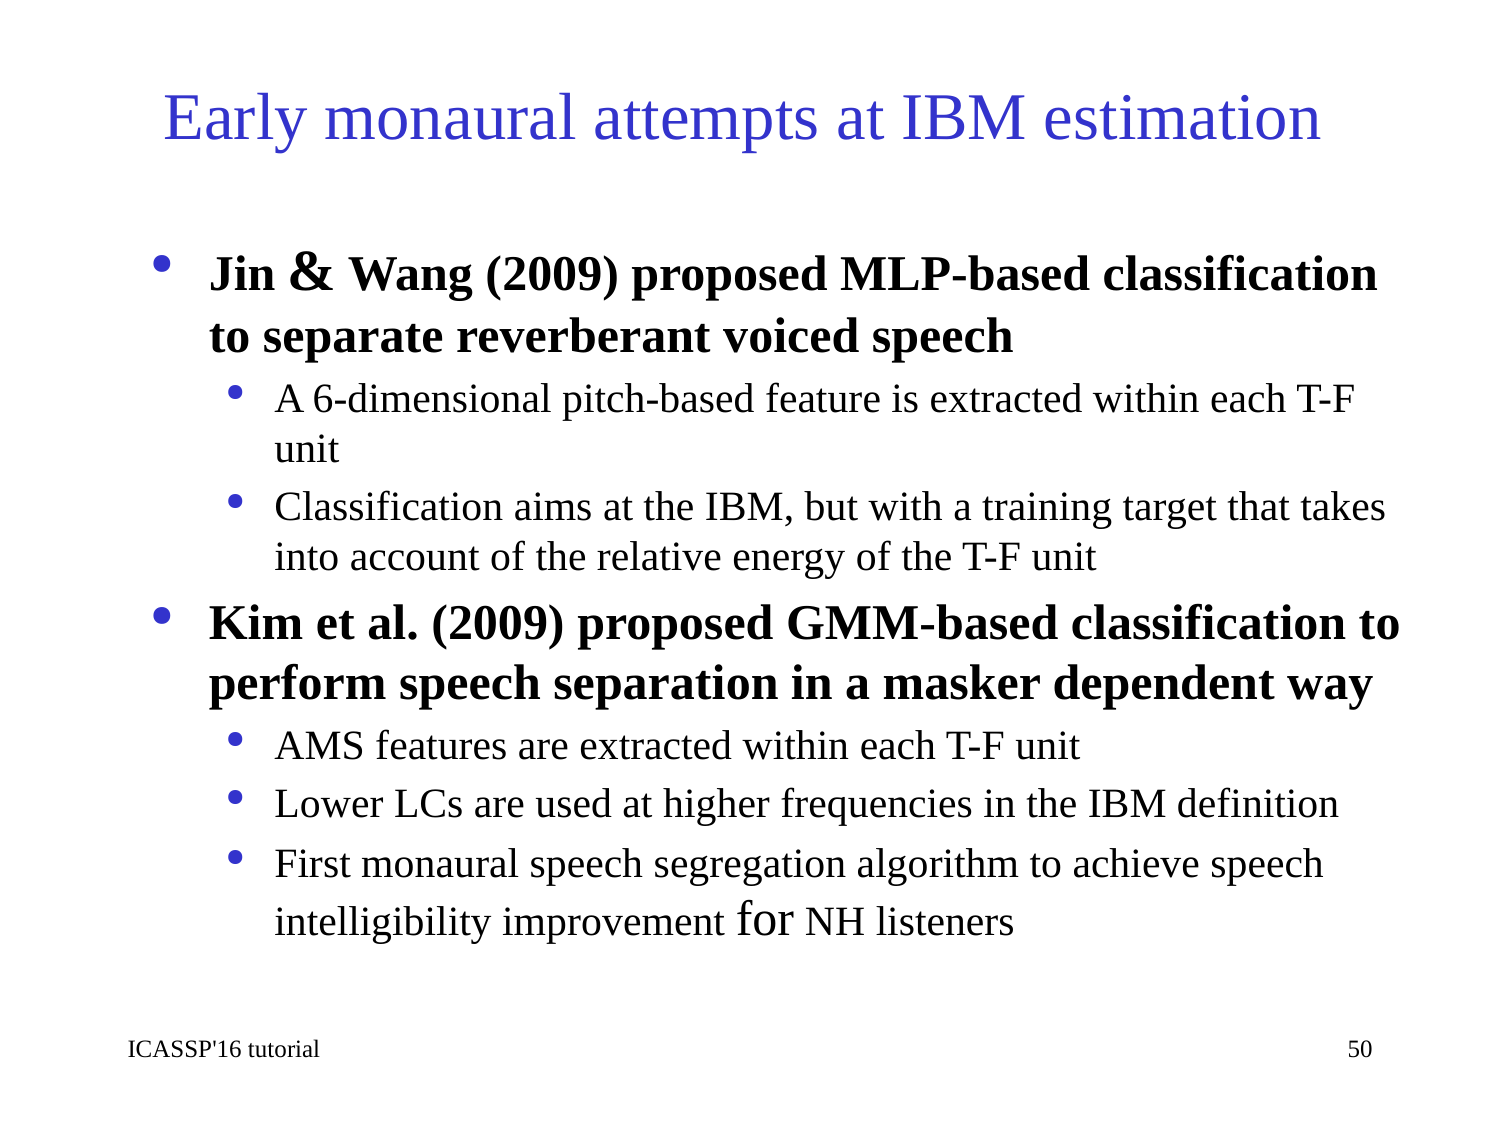

# Early monaural attempts at IBM estimation
Jin & Wang (2009) proposed MLP-based classification to separate reverberant voiced speech
A 6-dimensional pitch-based feature is extracted within each T-F unit
Classification aims at the IBM, but with a training target that takes into account of the relative energy of the T-F unit
Kim et al. (2009) proposed GMM-based classification to perform speech separation in a masker dependent way
AMS features are extracted within each T-F unit
Lower LCs are used at higher frequencies in the IBM definition
First monaural speech segregation algorithm to achieve speech intelligibility improvement for NH listeners
ICASSP'16 tutorial
50